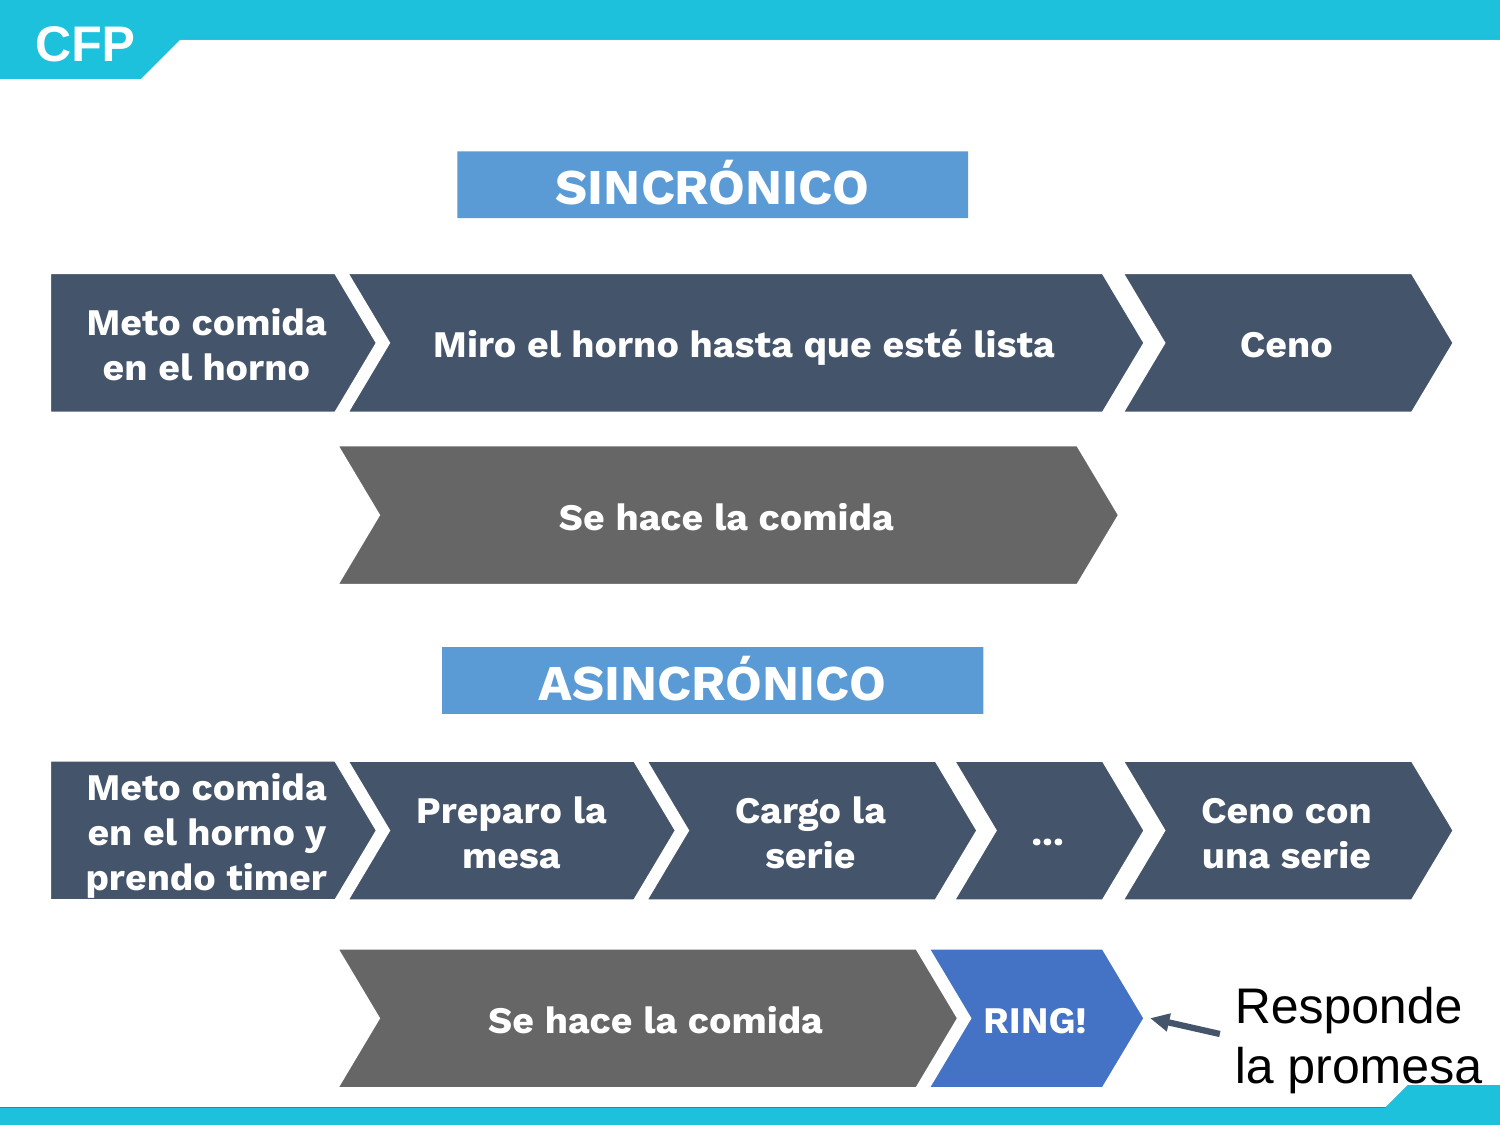

SINCRÓNICO
Meto comida en el horno
Miro el horno hasta que esté lista
Ceno
Se hace la comida
ASINCRÓNICO
Meto comida en el horno y prendo timer
Preparo la mesa
Cargo la serie
...
Ceno con una serie
Se hace la comida
RING!
Responde la promesa